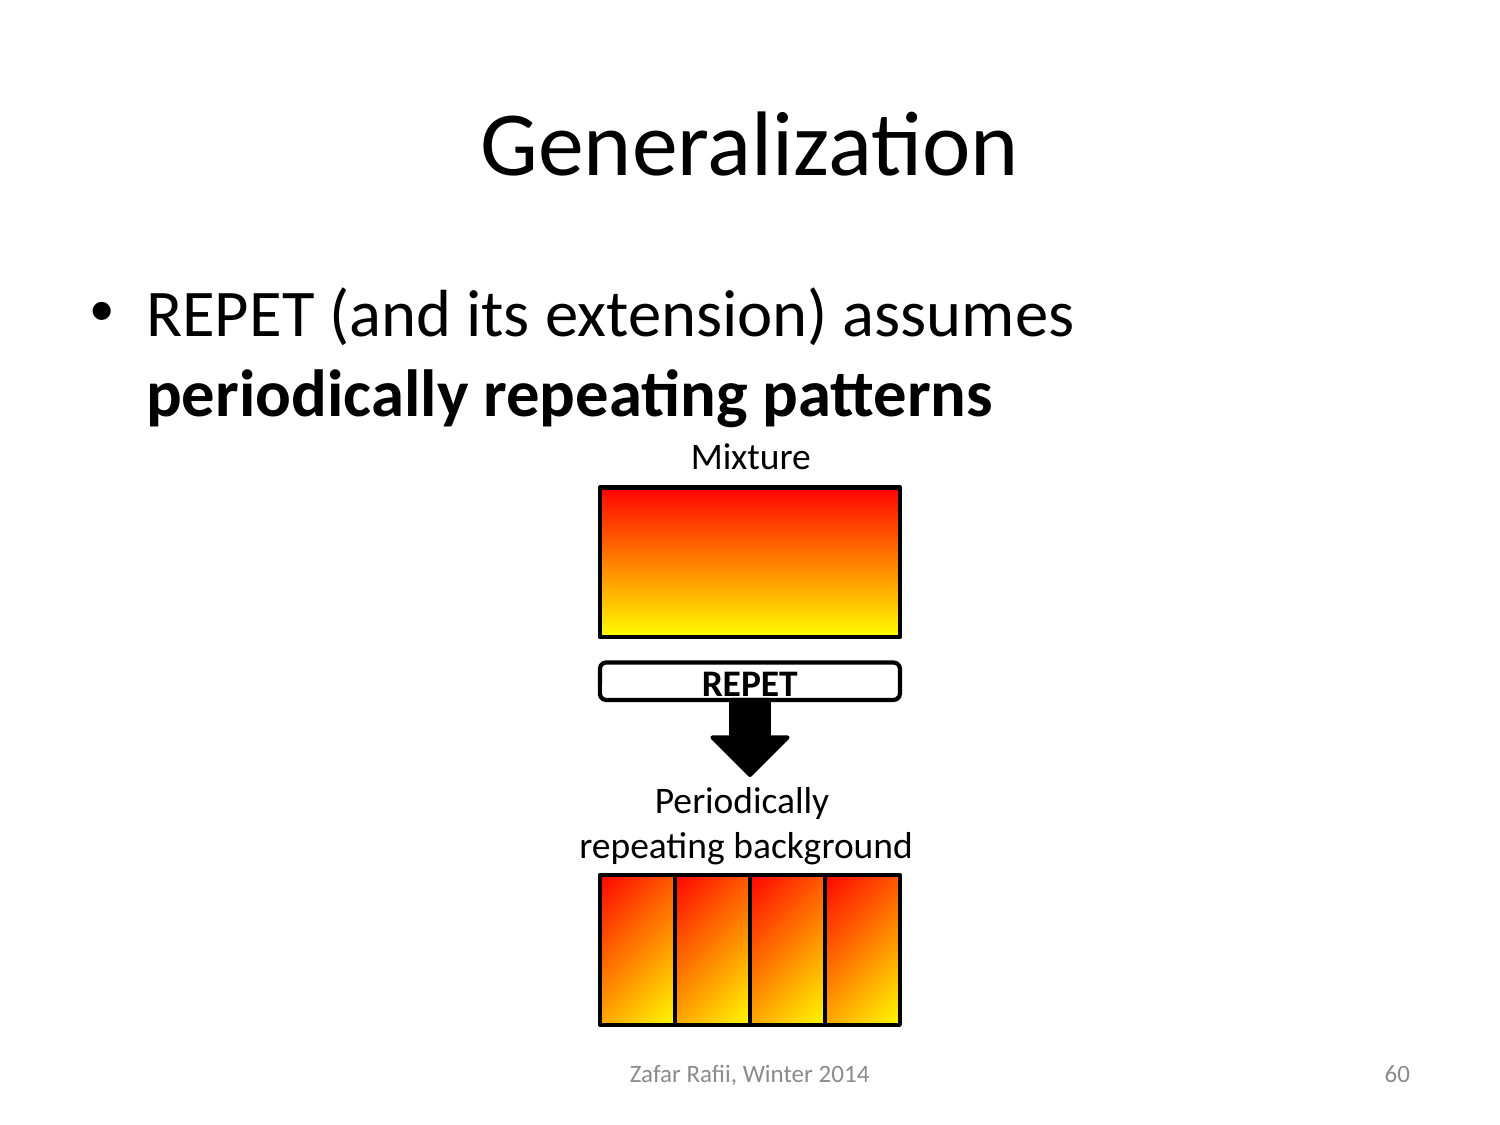

# Generalization
REPET (and its extension) assumes periodically repeating patterns
Mixture

REPET

Periodically
repeating background

Zafar Rafii, Winter 2014
60